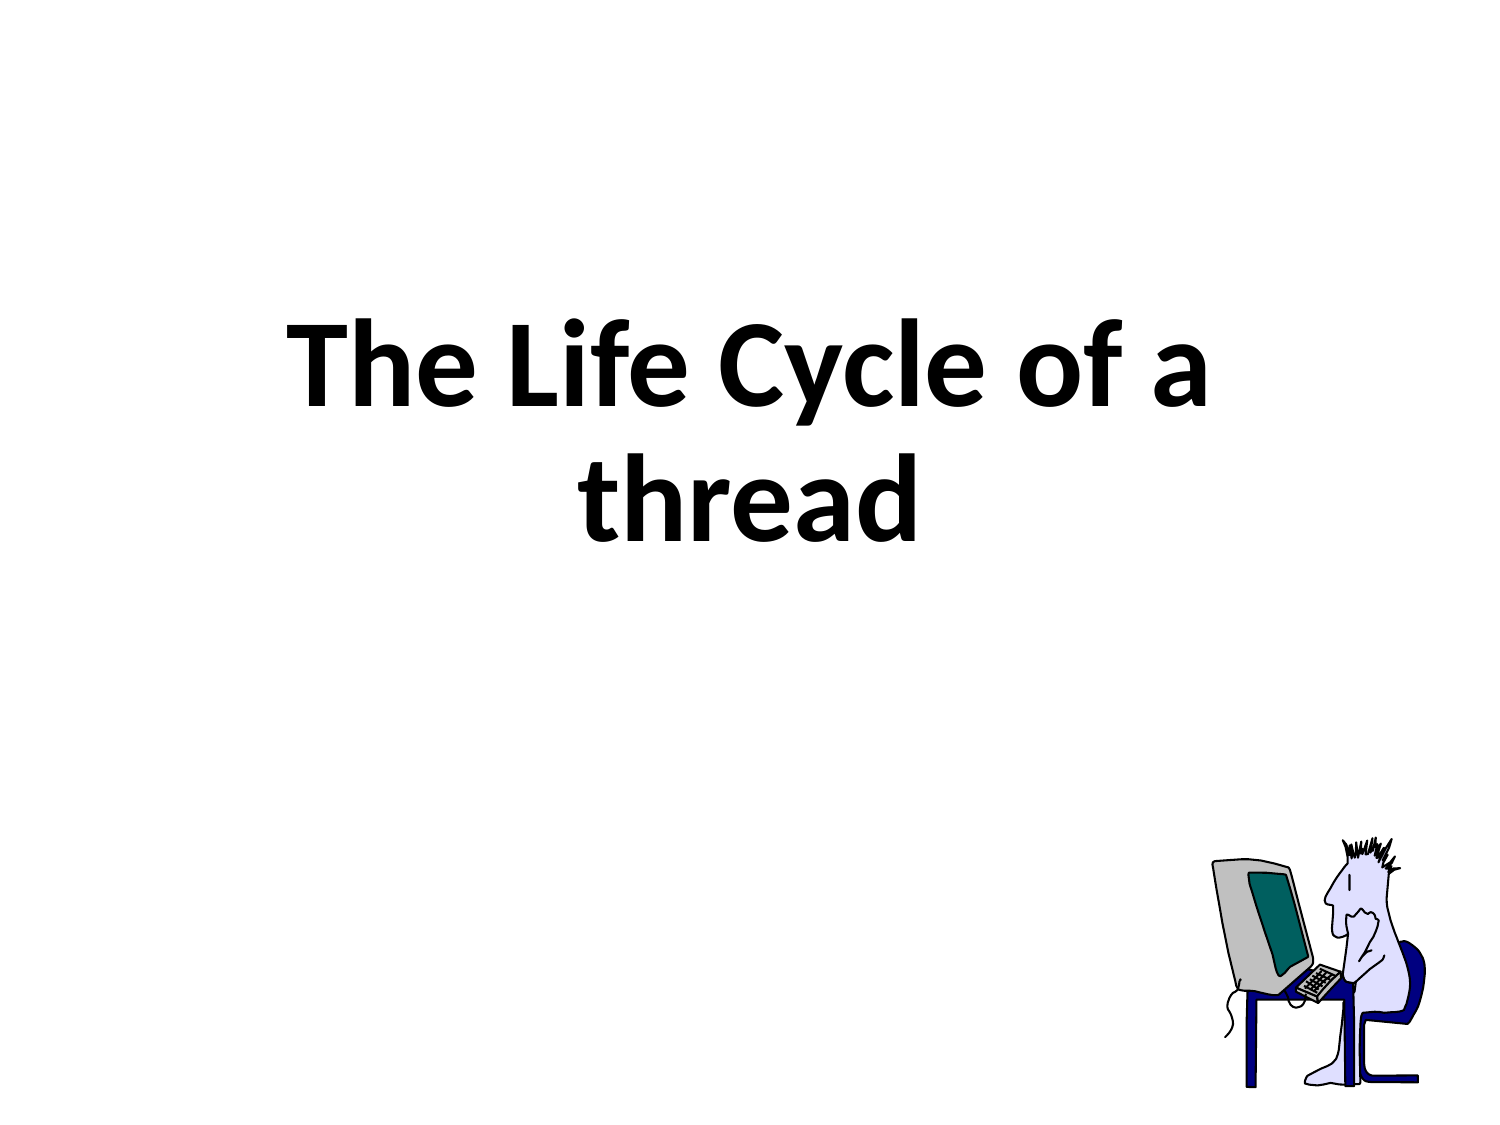

# The Life Cycle of a thread